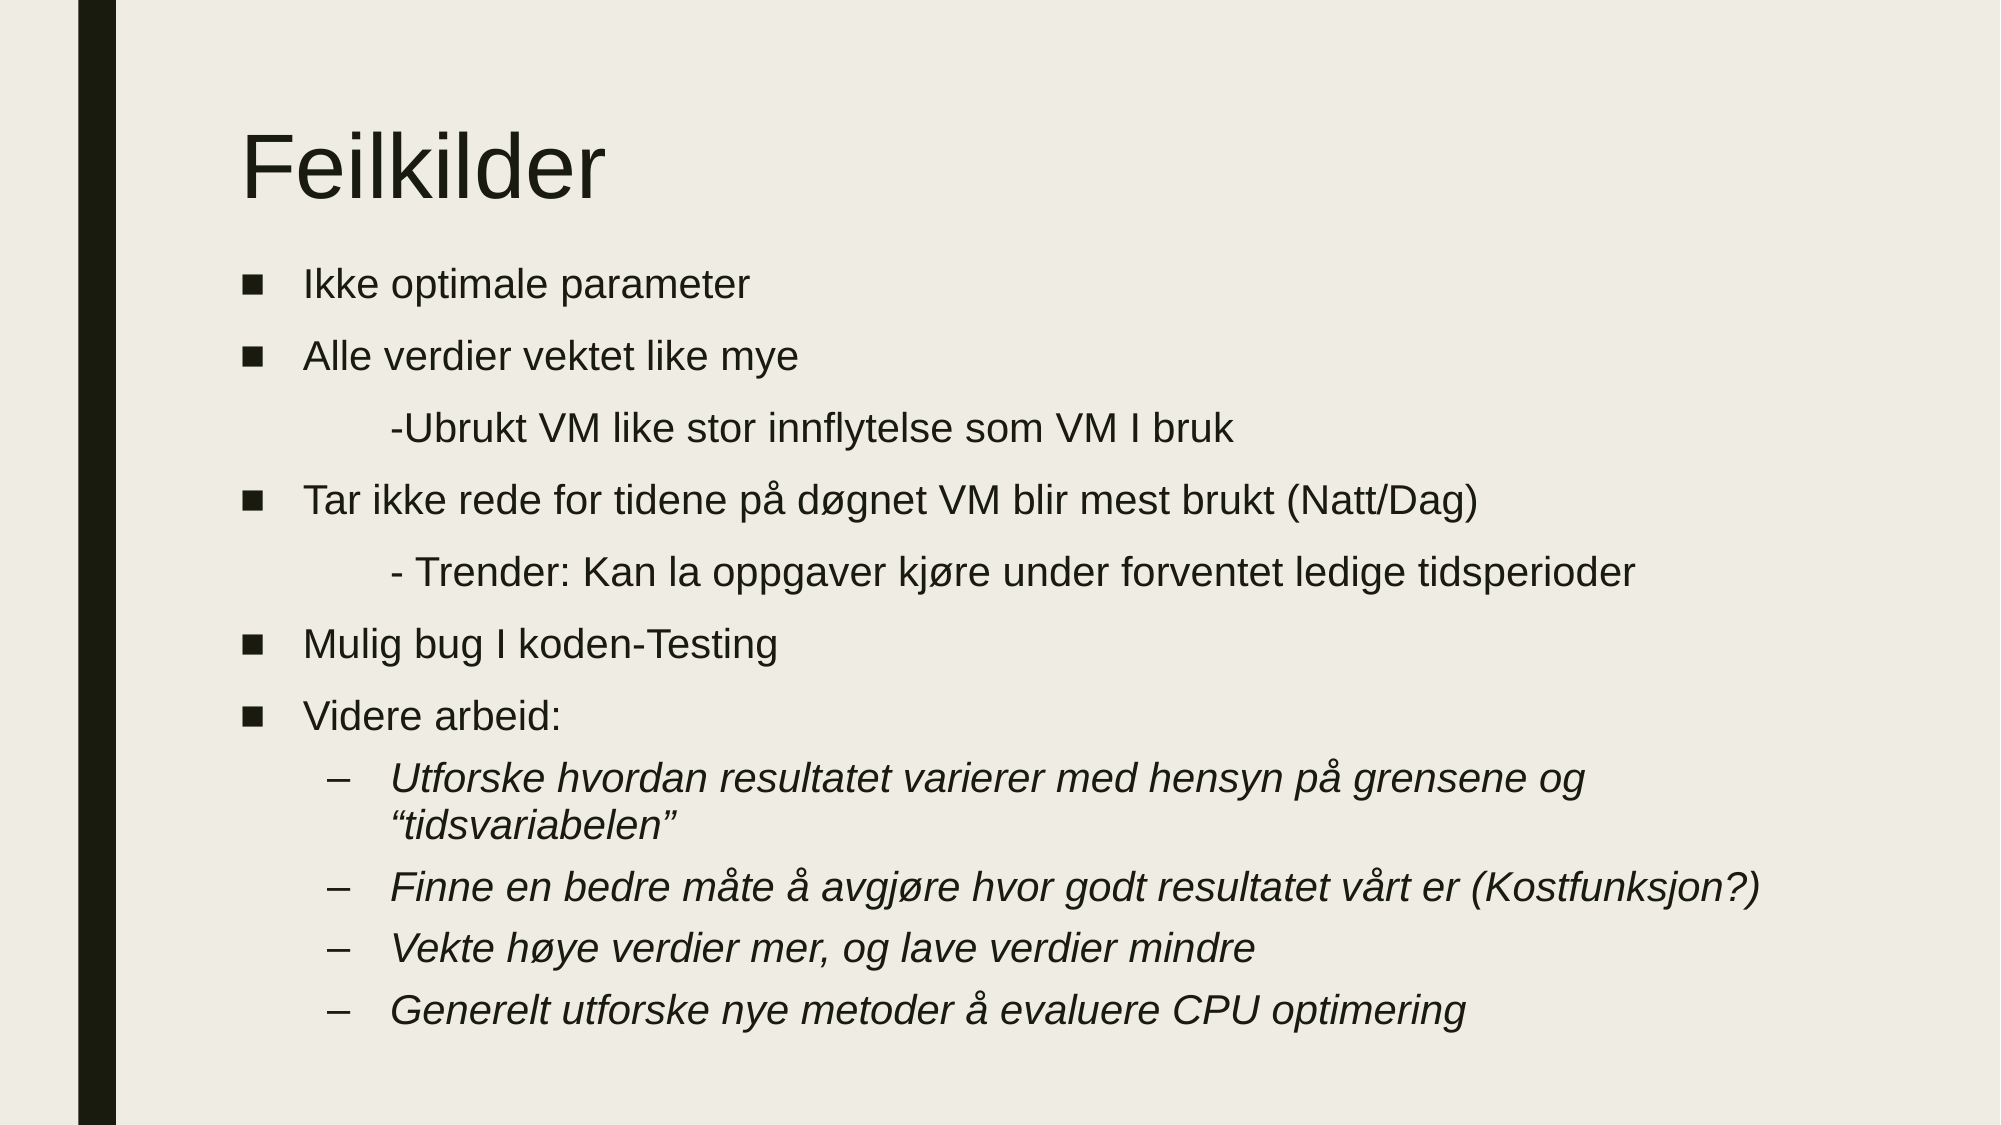

# Feilkilder
Ikke optimale parameter
Alle verdier vektet like mye
	-Ubrukt VM like stor innflytelse som VM I bruk
Tar ikke rede for tidene på døgnet VM blir mest brukt (Natt/Dag)
	- Trender: Kan la oppgaver kjøre under forventet ledige tidsperioder
Mulig bug I koden-Testing
Videre arbeid:
Utforske hvordan resultatet varierer med hensyn på grensene og “tidsvariabelen”
Finne en bedre måte å avgjøre hvor godt resultatet vårt er (Kostfunksjon?)
Vekte høye verdier mer, og lave verdier mindre
Generelt utforske nye metoder å evaluere CPU optimering